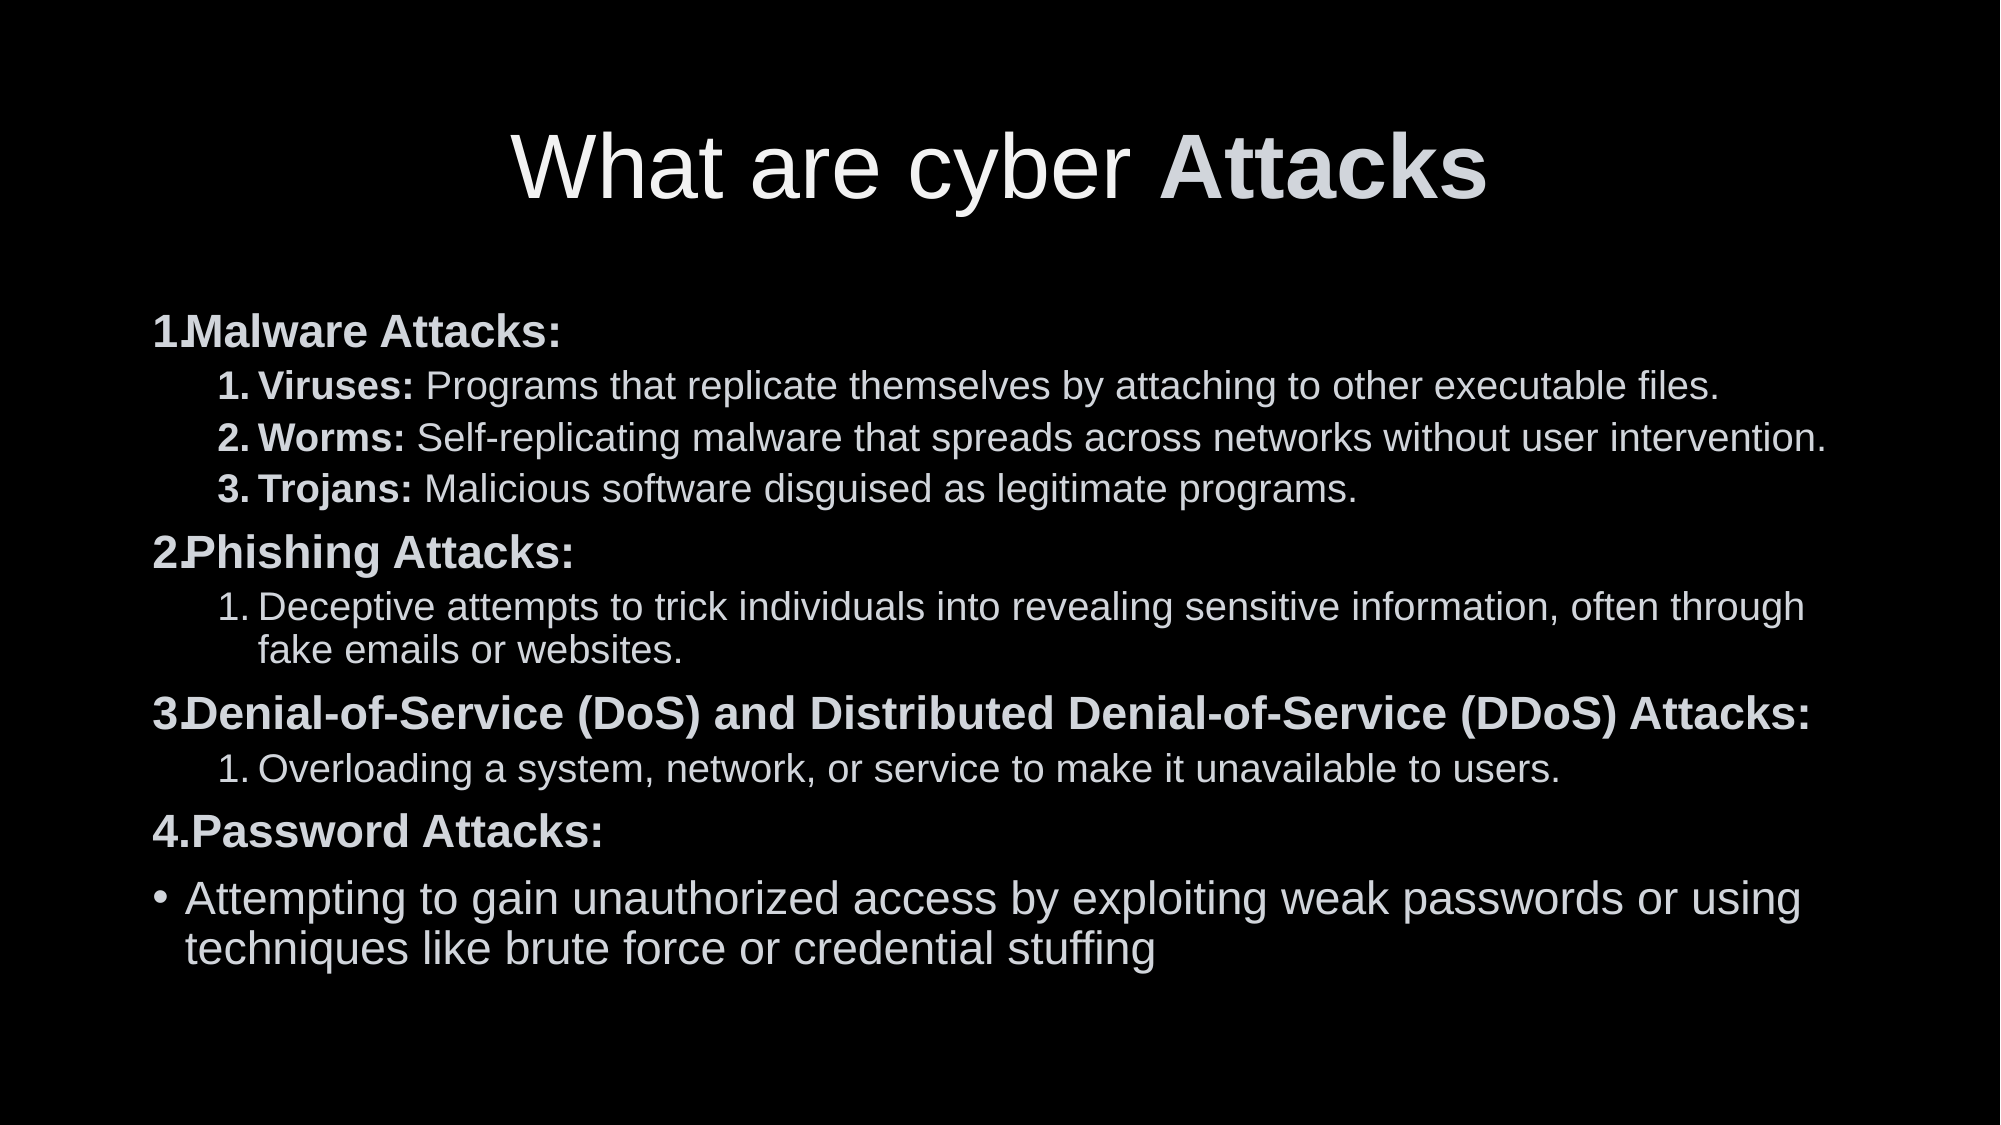

# What are cyber Attacks
Malware Attacks:
Viruses: Programs that replicate themselves by attaching to other executable files.
Worms: Self-replicating malware that spreads across networks without user intervention.
Trojans: Malicious software disguised as legitimate programs.
Phishing Attacks:
Deceptive attempts to trick individuals into revealing sensitive information, often through fake emails or websites.
Denial-of-Service (DoS) and Distributed Denial-of-Service (DDoS) Attacks:
Overloading a system, network, or service to make it unavailable to users.
4.Password Attacks:
Attempting to gain unauthorized access by exploiting weak passwords or using techniques like brute force or credential stuffing